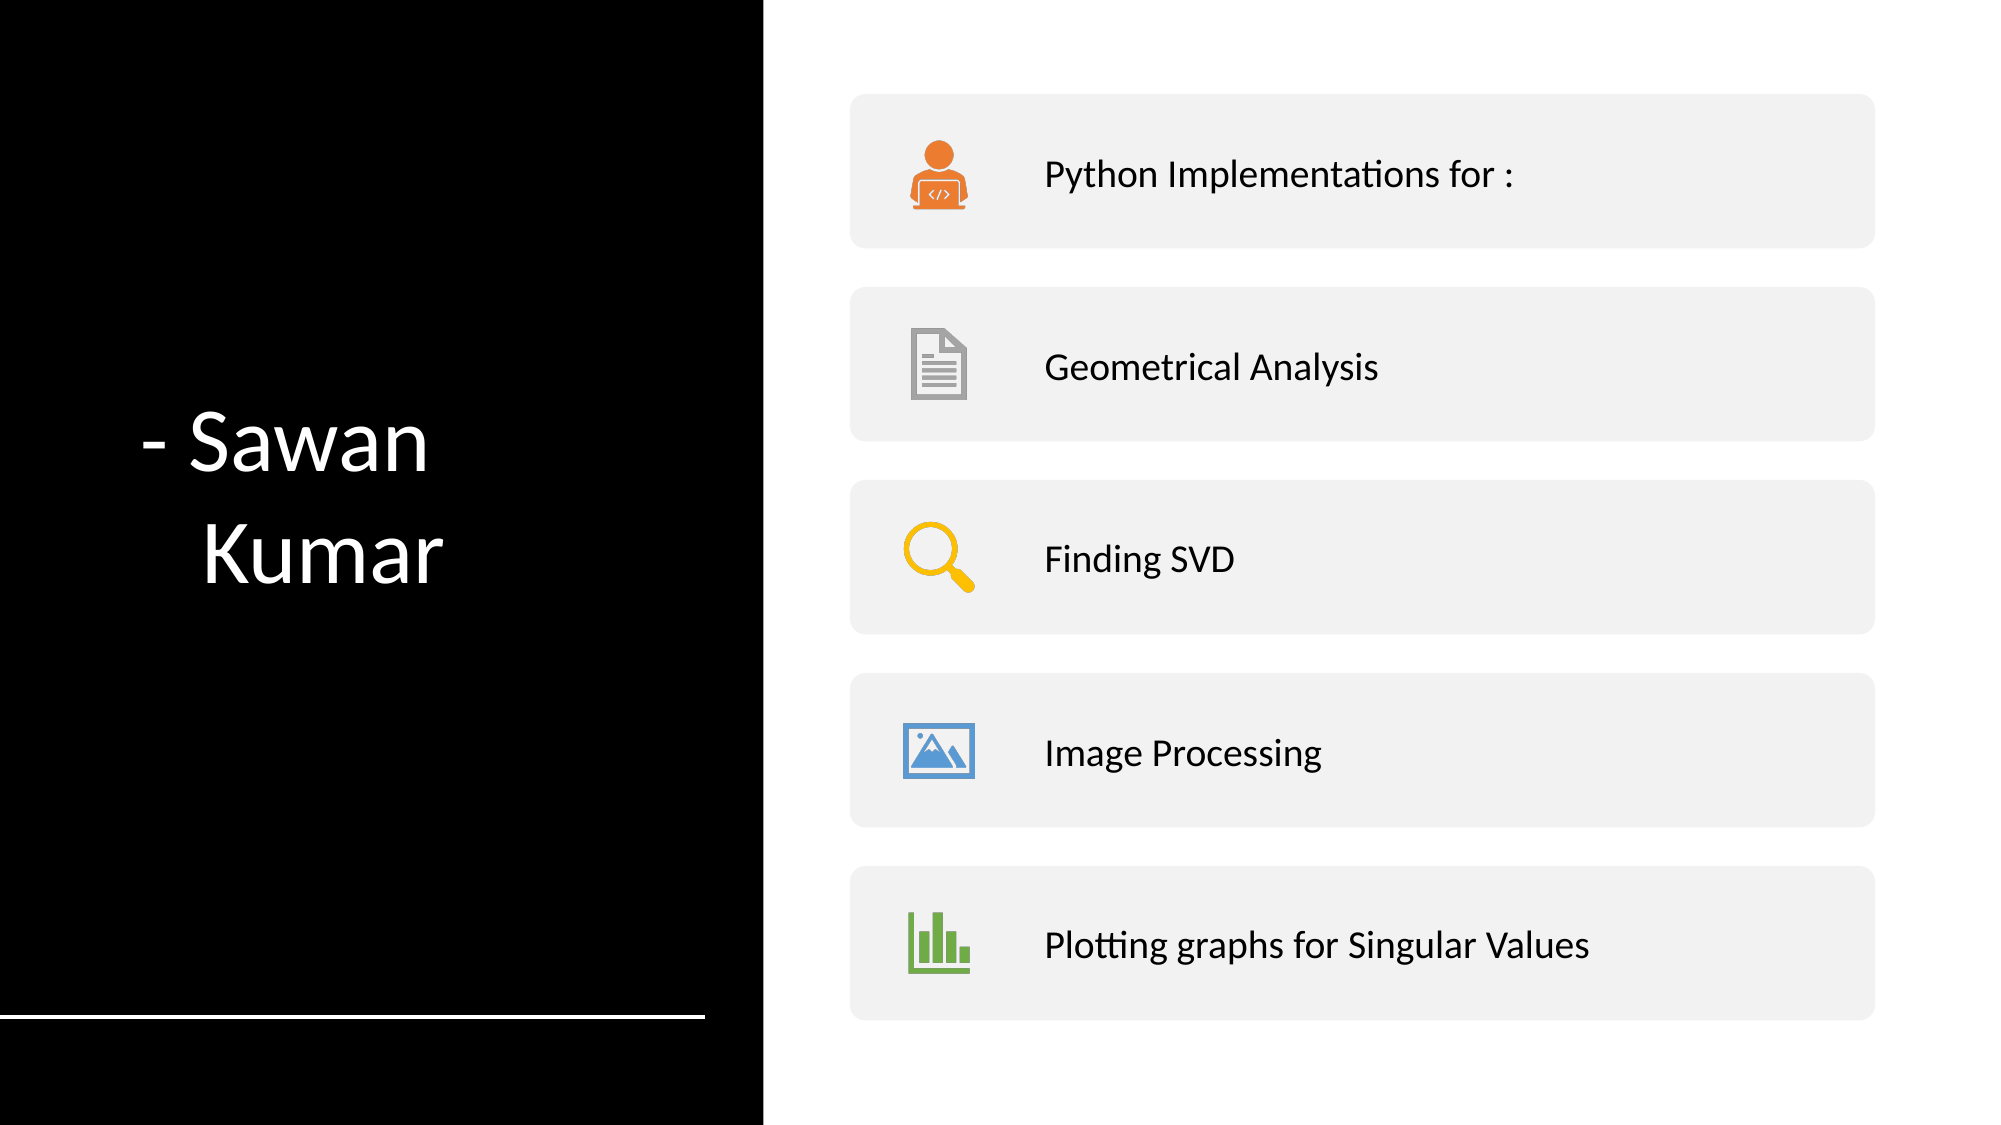

- Sawan
   Kumar
Python Implementations for :
Geometrical Analysis
Finding SVD
Image Processing
Plotting graphs for Singular Values